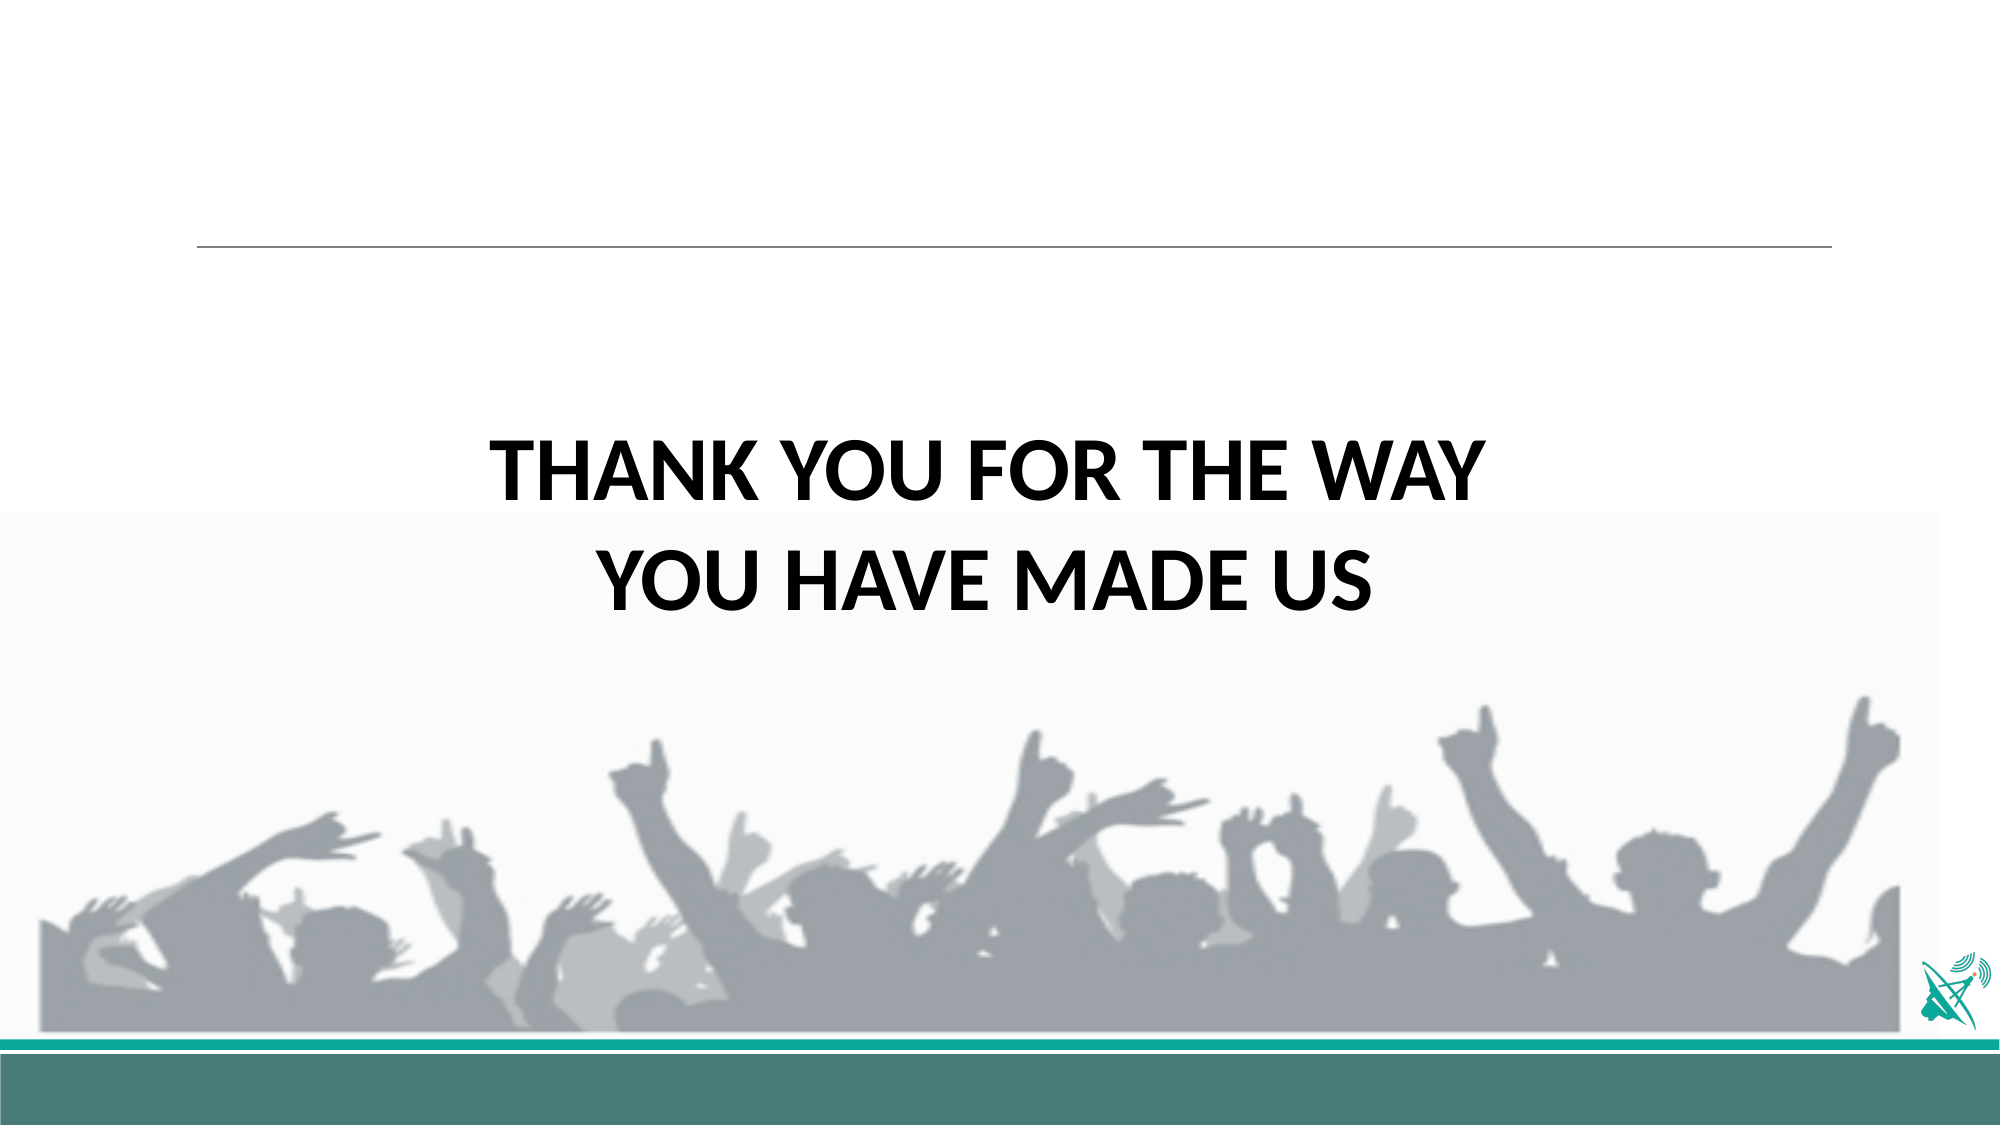

THANK YOU FOR THE WAY
YOU HAVE MADE US